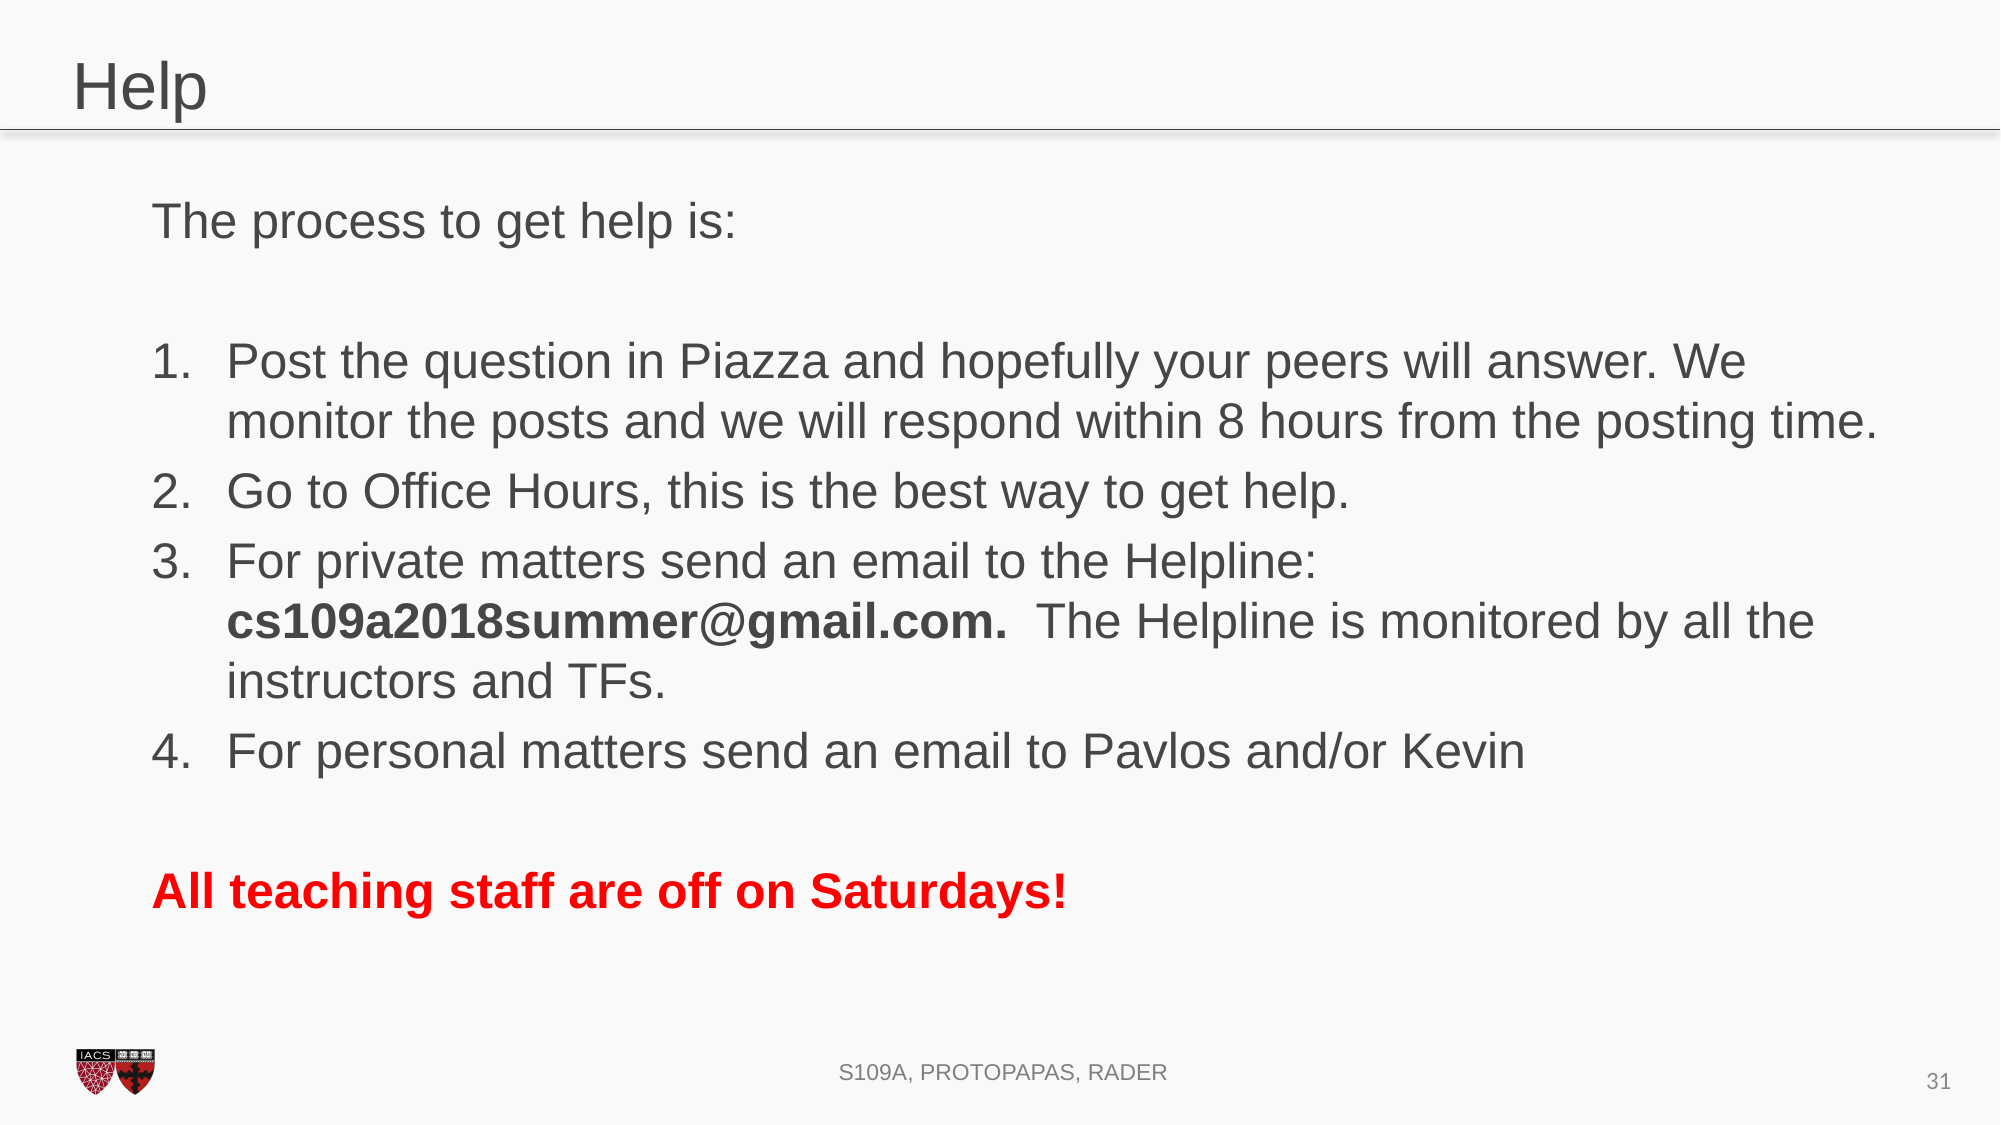

# Help
The process to get help is:

Post the question in Piazza and hopefully your peers will answer. We monitor the posts and we will respond within 8 hours from the posting time.
Go to Office Hours, this is the best way to get help.
For private matters send an email to the Helpline: cs109a2018summer@gmail.com.  The Helpline is monitored by all the instructors and TFs.
For personal matters send an email to Pavlos and/or Kevin

All teaching staff are off on Saturdays!

31